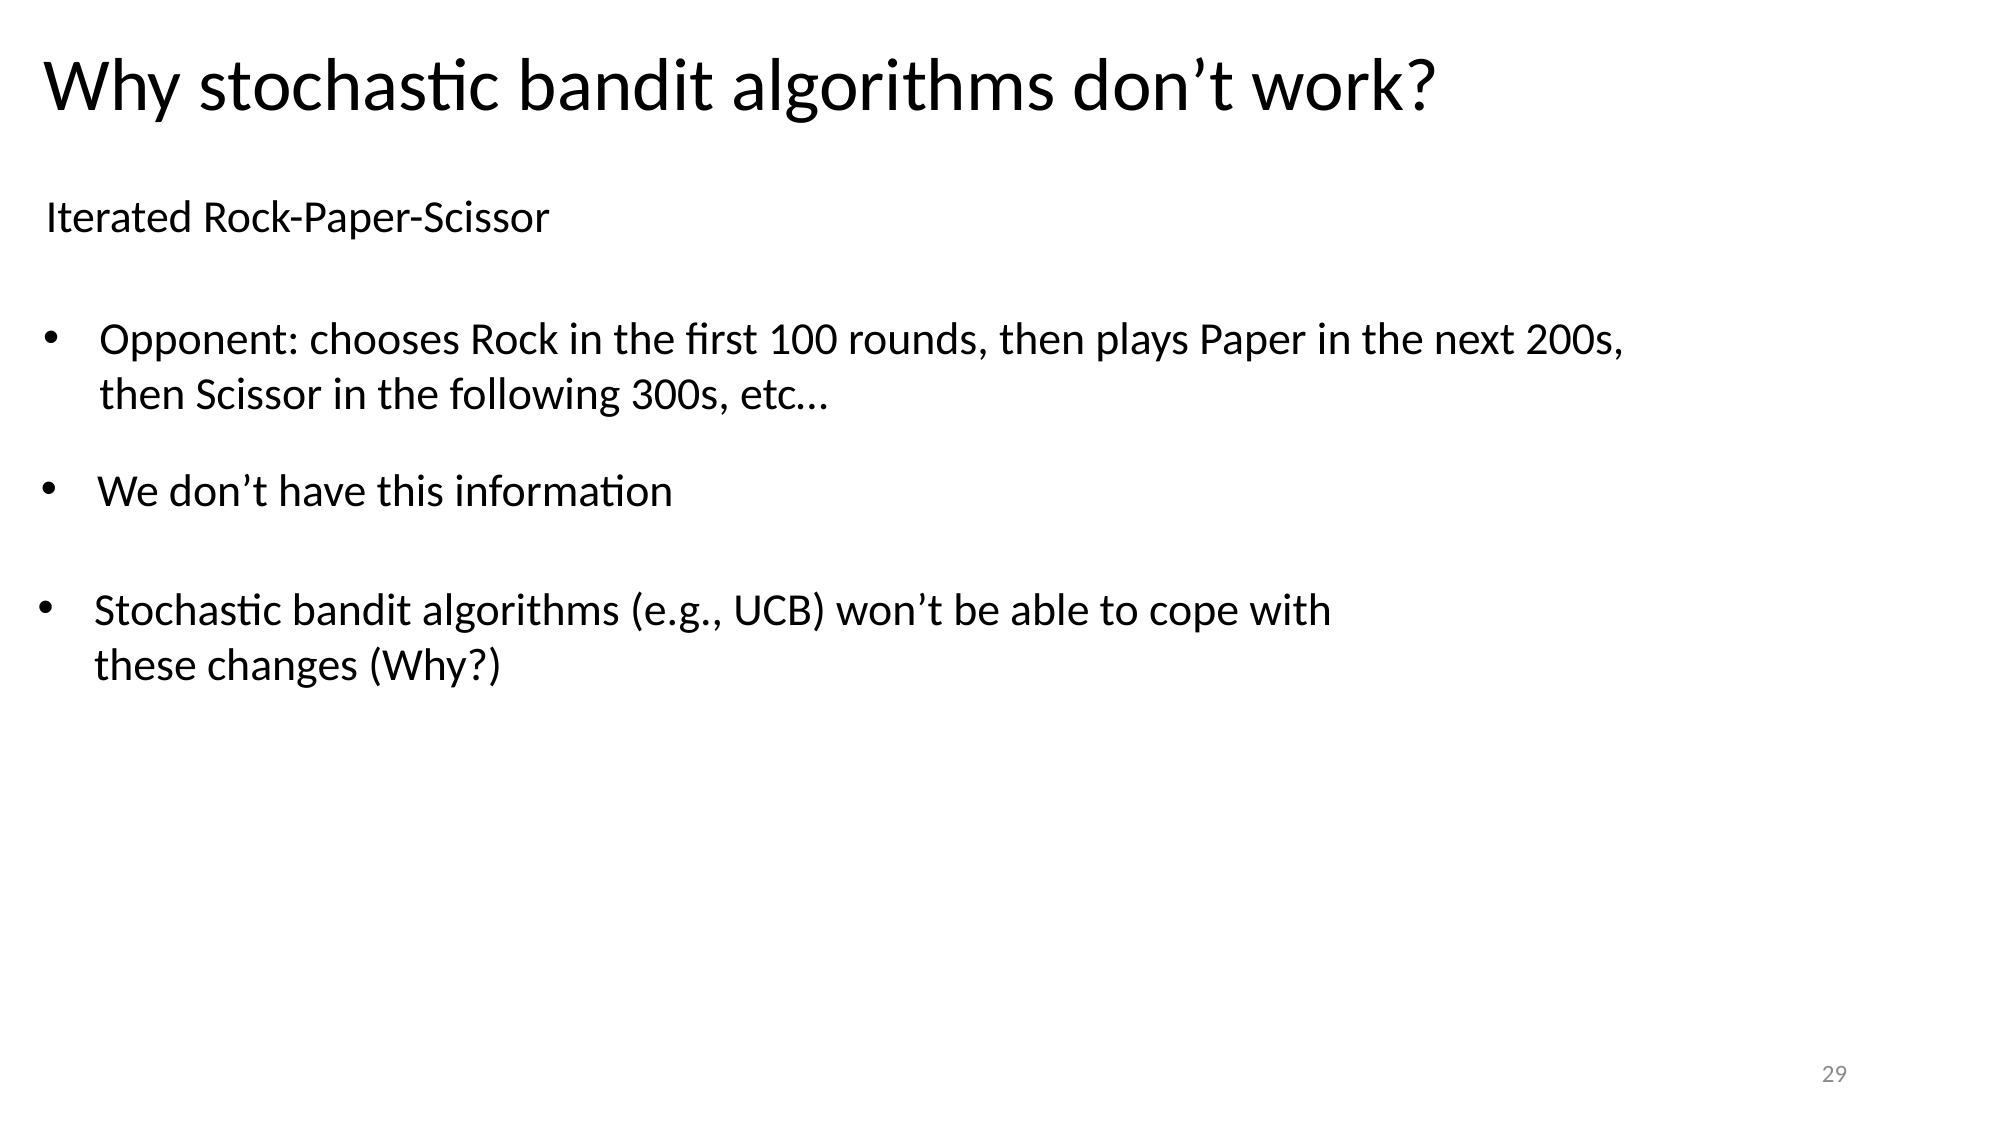

# Why stochastic bandit algorithms don’t work?
Iterated Rock-Paper-Scissor
Opponent: chooses Rock in the first 100 rounds, then plays Paper in the next 200s, then Scissor in the following 300s, etc…
We don’t have this information
Stochastic bandit algorithms (e.g., UCB) won’t be able to cope with these changes (Why?)
29